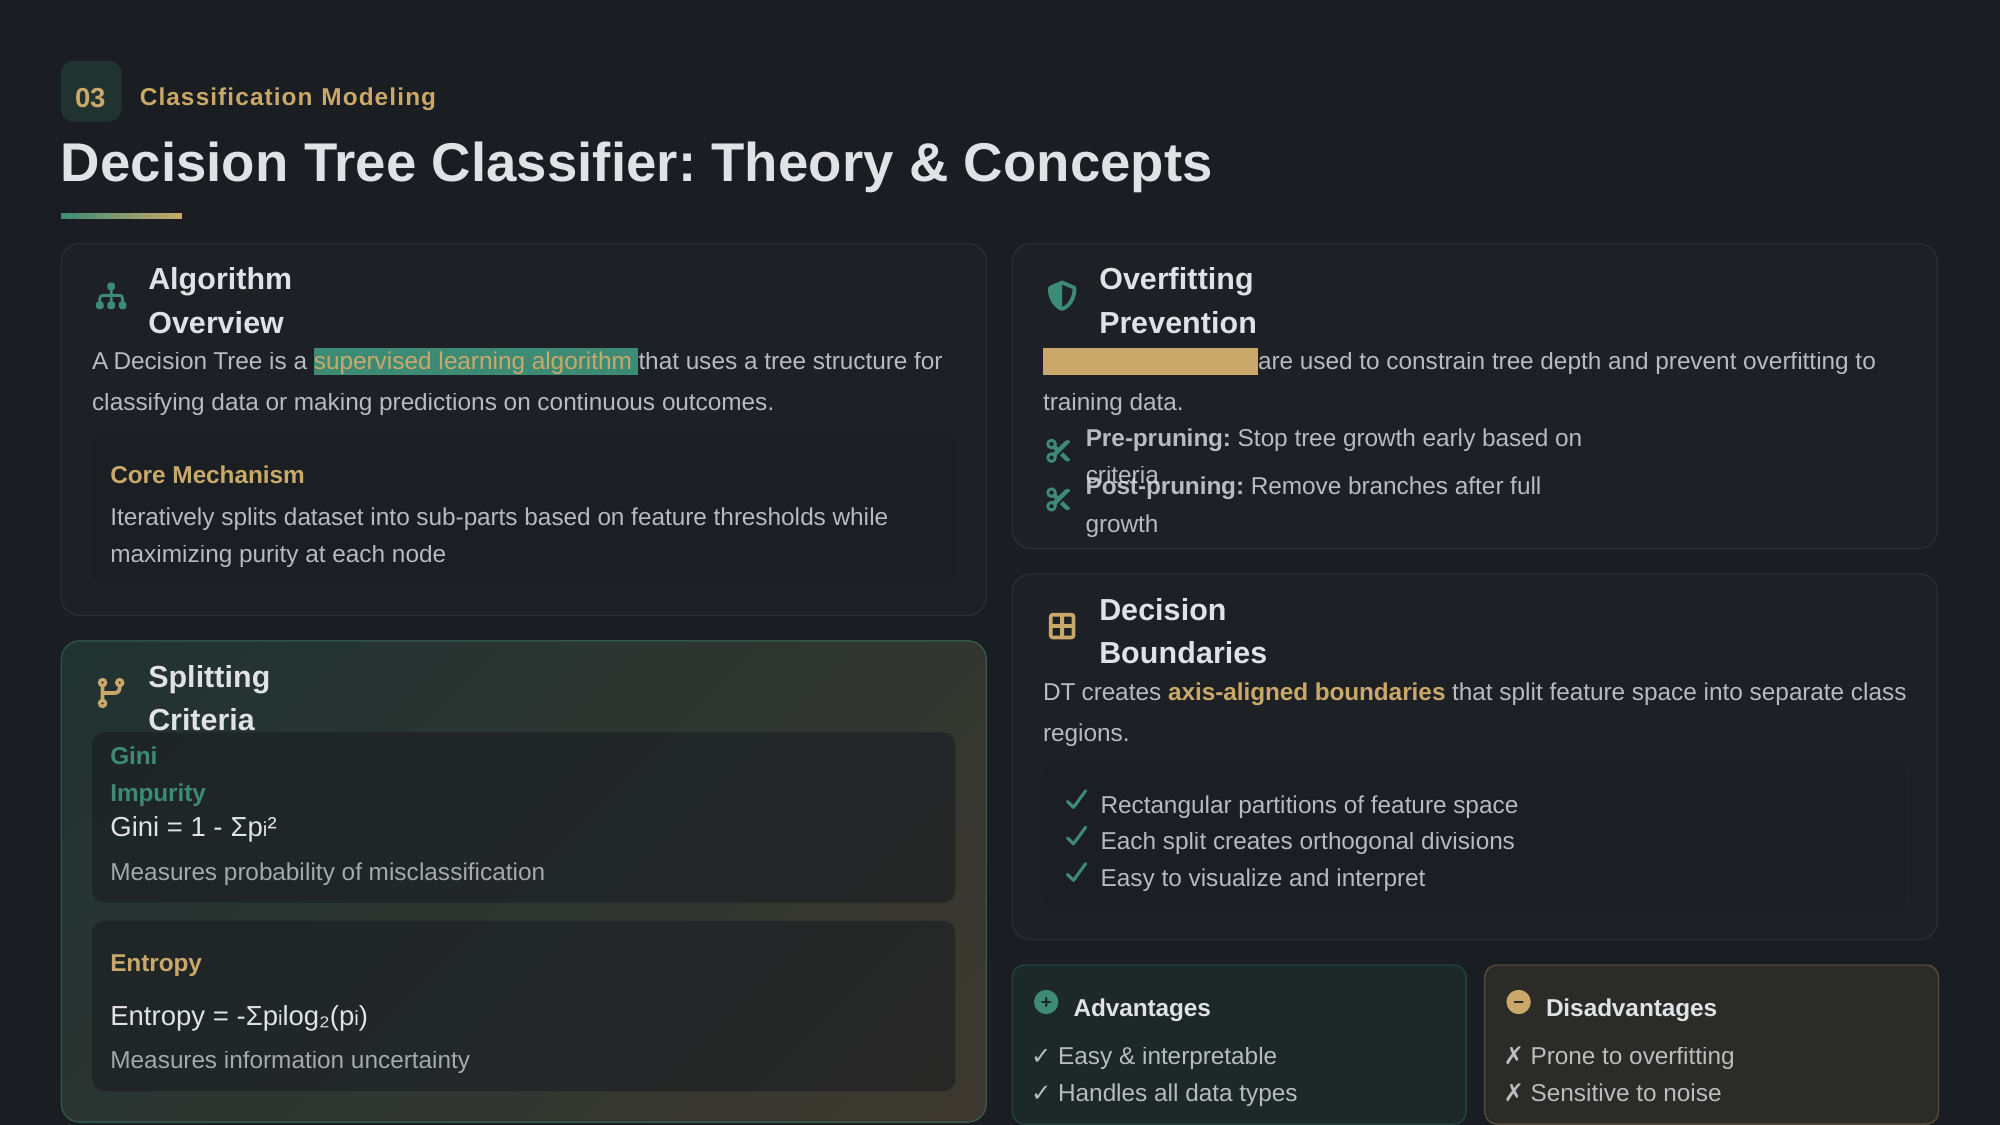

03
Classification Modeling
Decision Tree Classifier: Theory & Concepts

Algorithm Overview
Overfitting Prevention

A Decision Tree is a supervised learning algorithm that uses a tree structure for classifying data or making predictions on continuous outcomes.
Pruning techniques are used to constrain tree depth and prevent overfitting to training data.

Pre-pruning: Stop tree growth early based on criteria

Core Mechanism
Post-pruning: Remove branches after full growth

Iteratively splits dataset into sub-parts based on feature thresholds while maximizing purity at each node

Decision Boundaries

DT creates axis-aligned boundaries that split feature space into separate class regions.
Splitting Criteria

Gini Impurity

Rectangular partitions of feature space

Gini = 1 - Σpi²
Each split creates orthogonal divisions

Measures probability of misclassification
Easy to visualize and interpret

Entropy

Advantages
Disadvantages
Entropy = -Σpilog₂(pi)

✓ Easy & interpretable
✗ Prone to overfitting
Measures information uncertainty
✓ Handles all data types
✗ Sensitive to noise